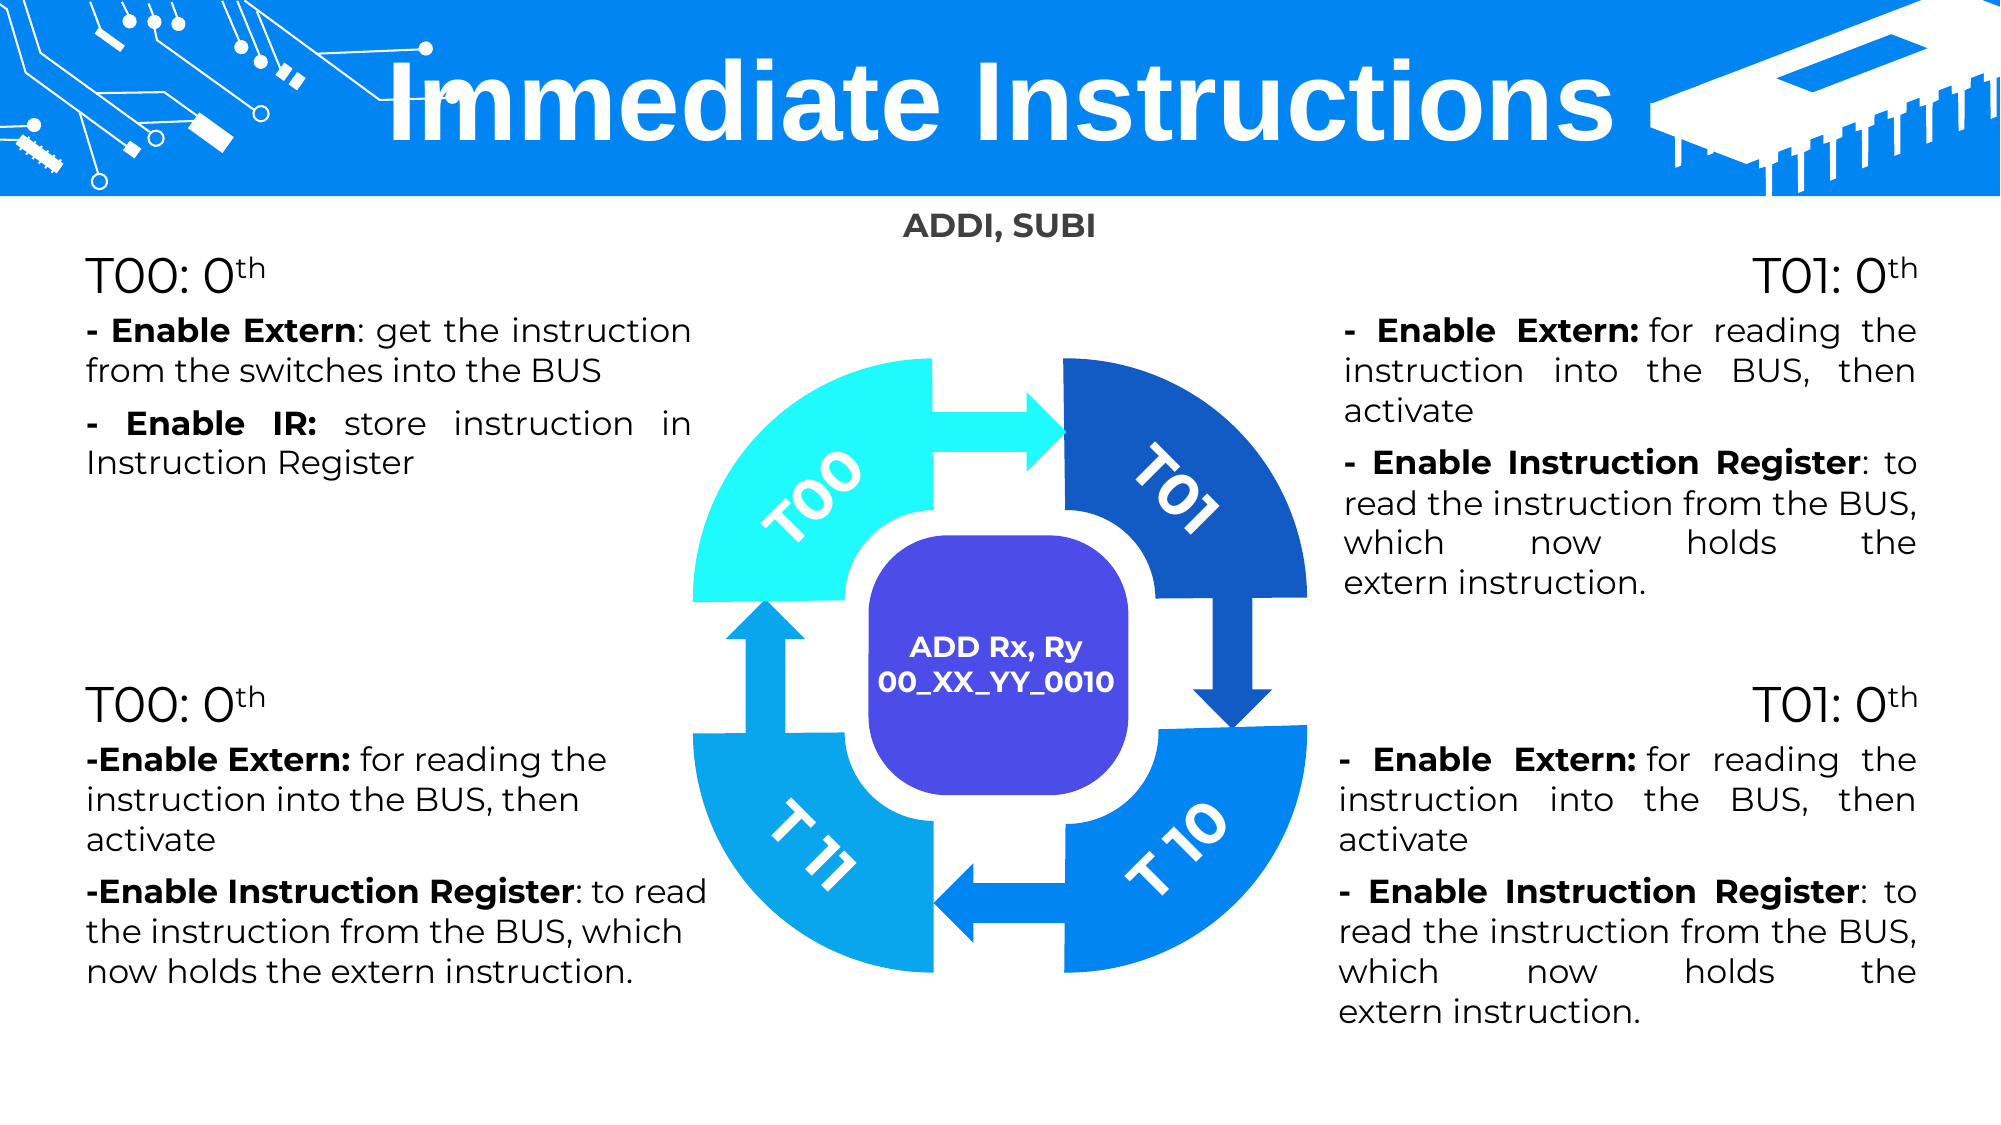

Immediate Instructions
ADDI, SUBI
T00: 0th
T01: 0th
- Enable Extern: get the instruction from the switches into the BUS
- Enable IR: store instruction in Instruction Register
- Enable Extern: for reading the instruction into the BUS, then activate
- Enable Instruction Register: to read the instruction from the BUS, which now holds the extern instruction.

T01
T00
ADD Rx, Ry
00_XX_YY_0010
T00: 0th
T01: 0th
-Enable Extern: for reading the instruction into the BUS, then activate
-Enable Instruction Register: to read the instruction from the BUS, which now holds the extern instruction.
- Enable Extern: for reading the instruction into the BUS, then activate
- Enable Instruction Register: to read the instruction from the BUS, which now holds the extern instruction.
T 11
T 10